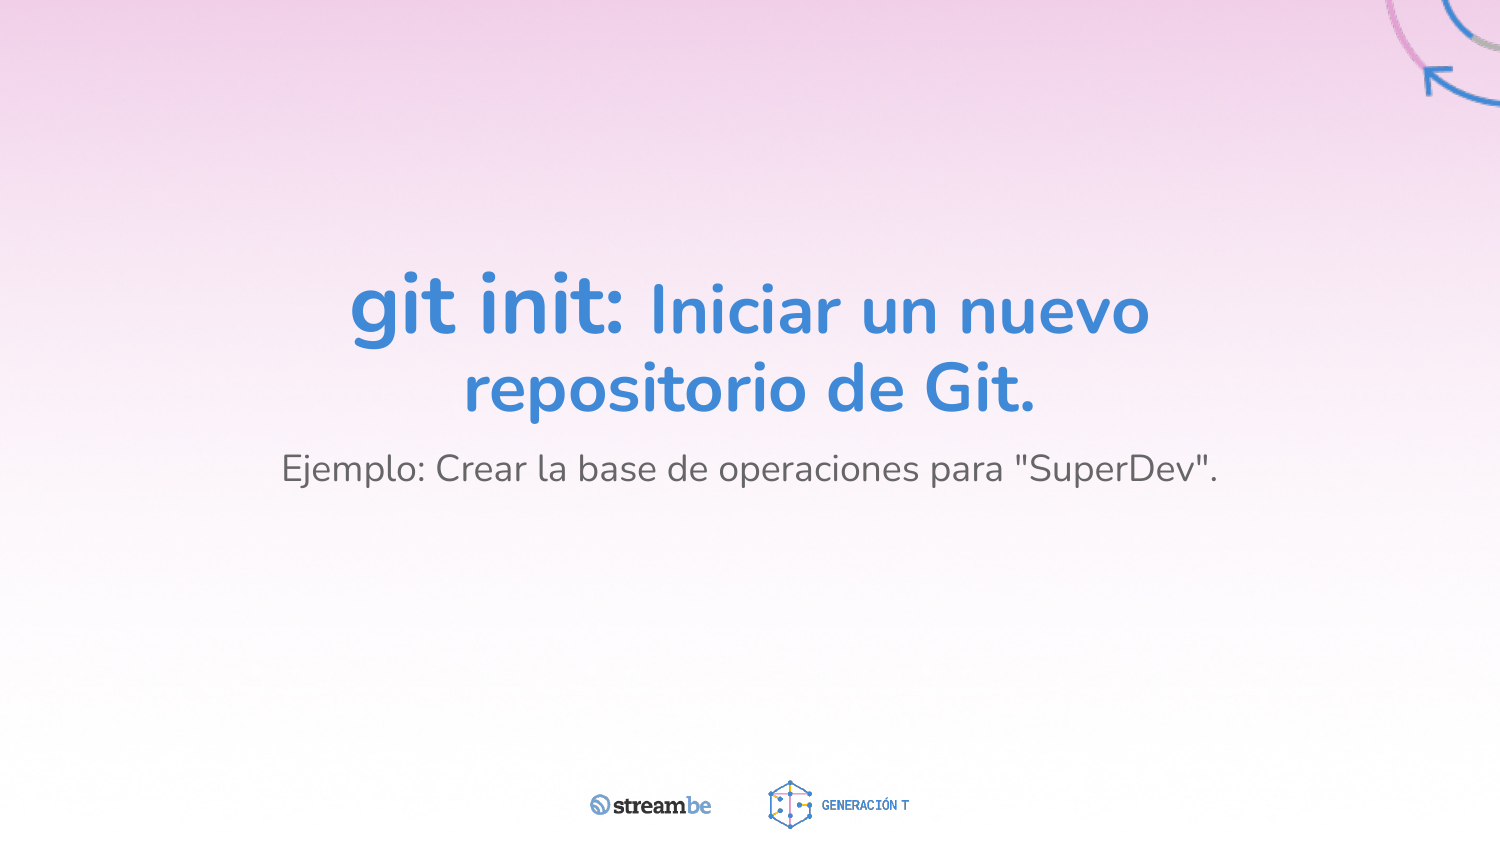

# git init: Iniciar un nuevo repositorio de Git.
Ejemplo: Crear la base de operaciones para "SuperDev".